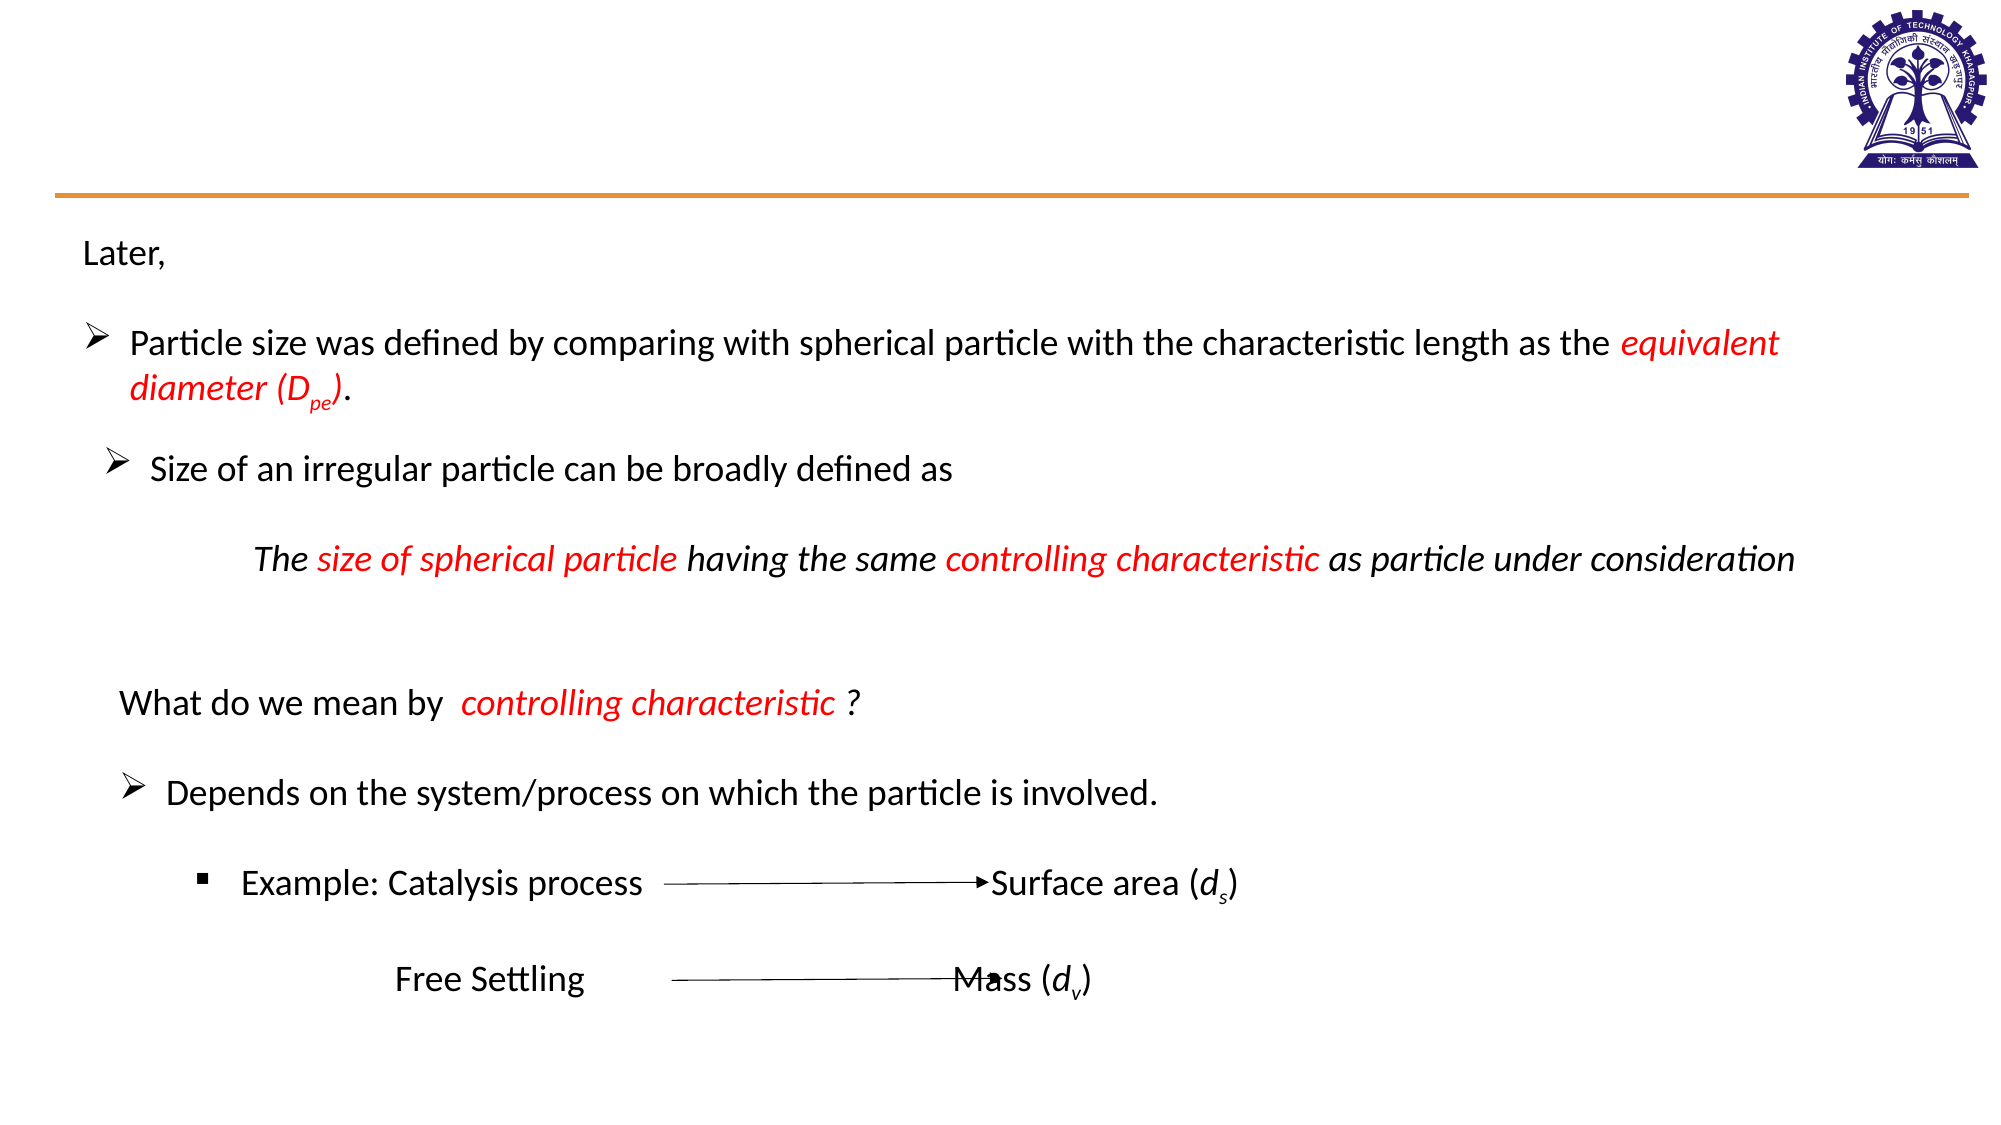

Later,

Particle size was defined by comparing with spherical particle with the characteristic length as the equivalent diameter (Dpe).

Size of an irregular particle can be broadly defined as

	The size of spherical particle having the same controlling characteristic as particle under consideration
What do we mean by  controlling characteristic ?

Depends on the system/process on which the particle is involved.

Example: Catalysis process   			Surface area (ds)

      Free Settling 			 Mass (dv)